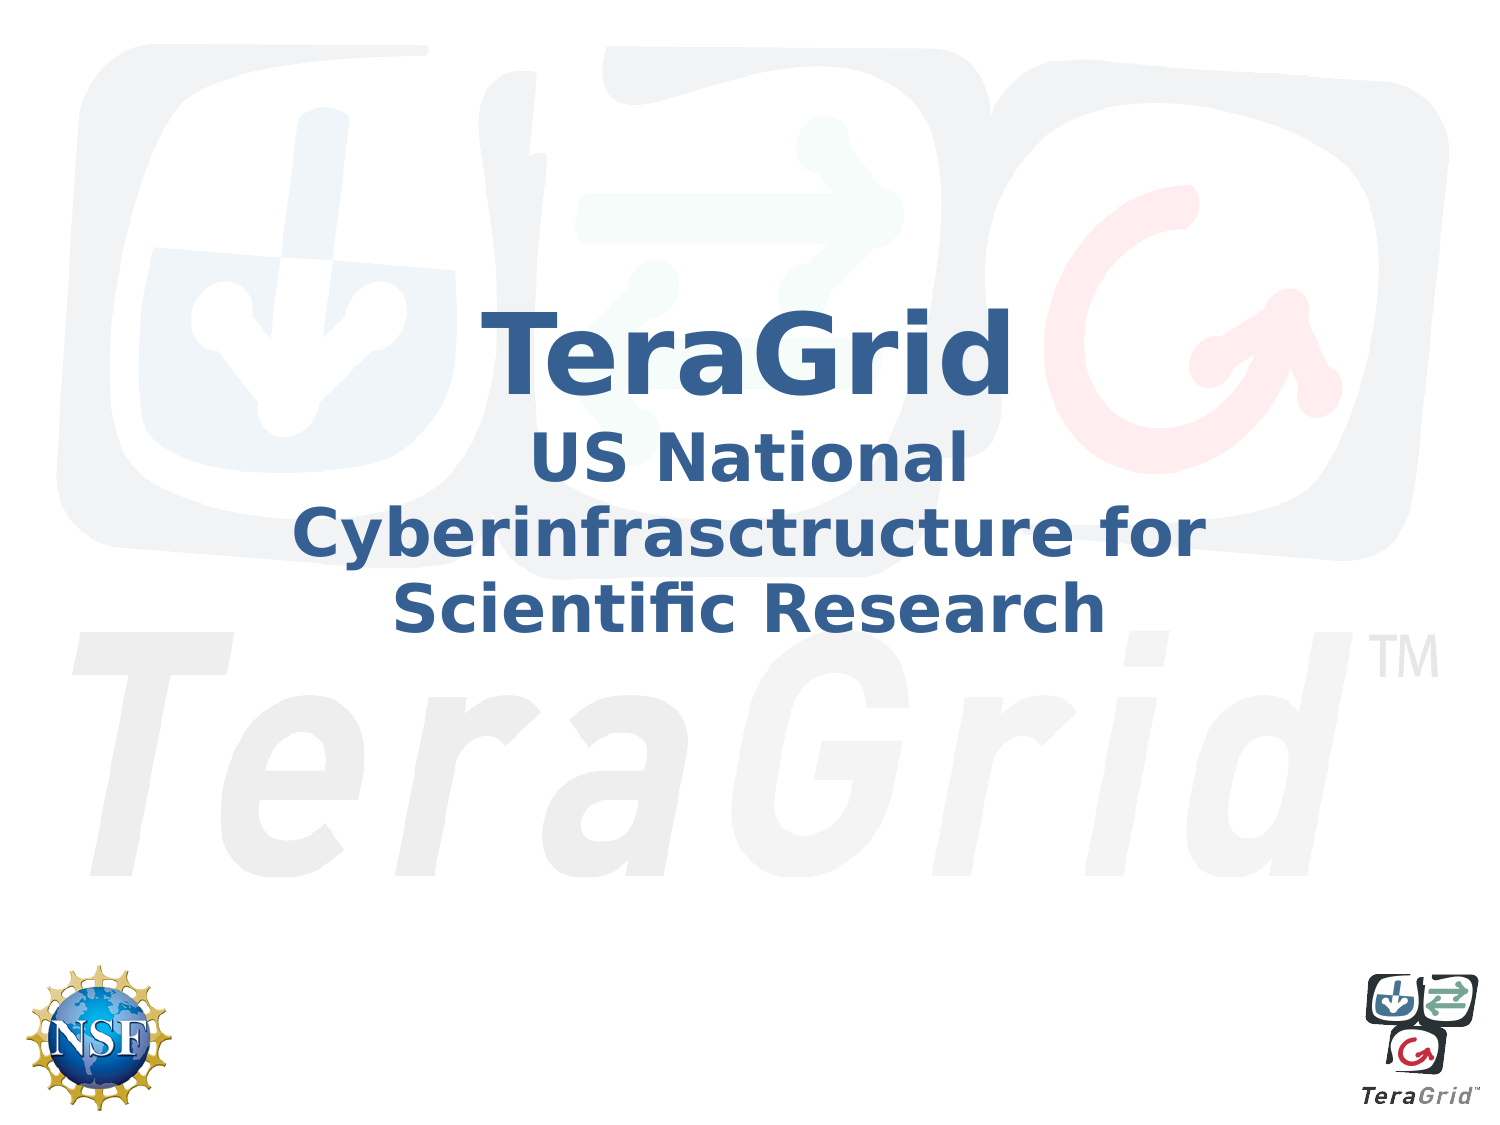

# TeraGrid US National Cyberinfrasctructure for Scientific Research